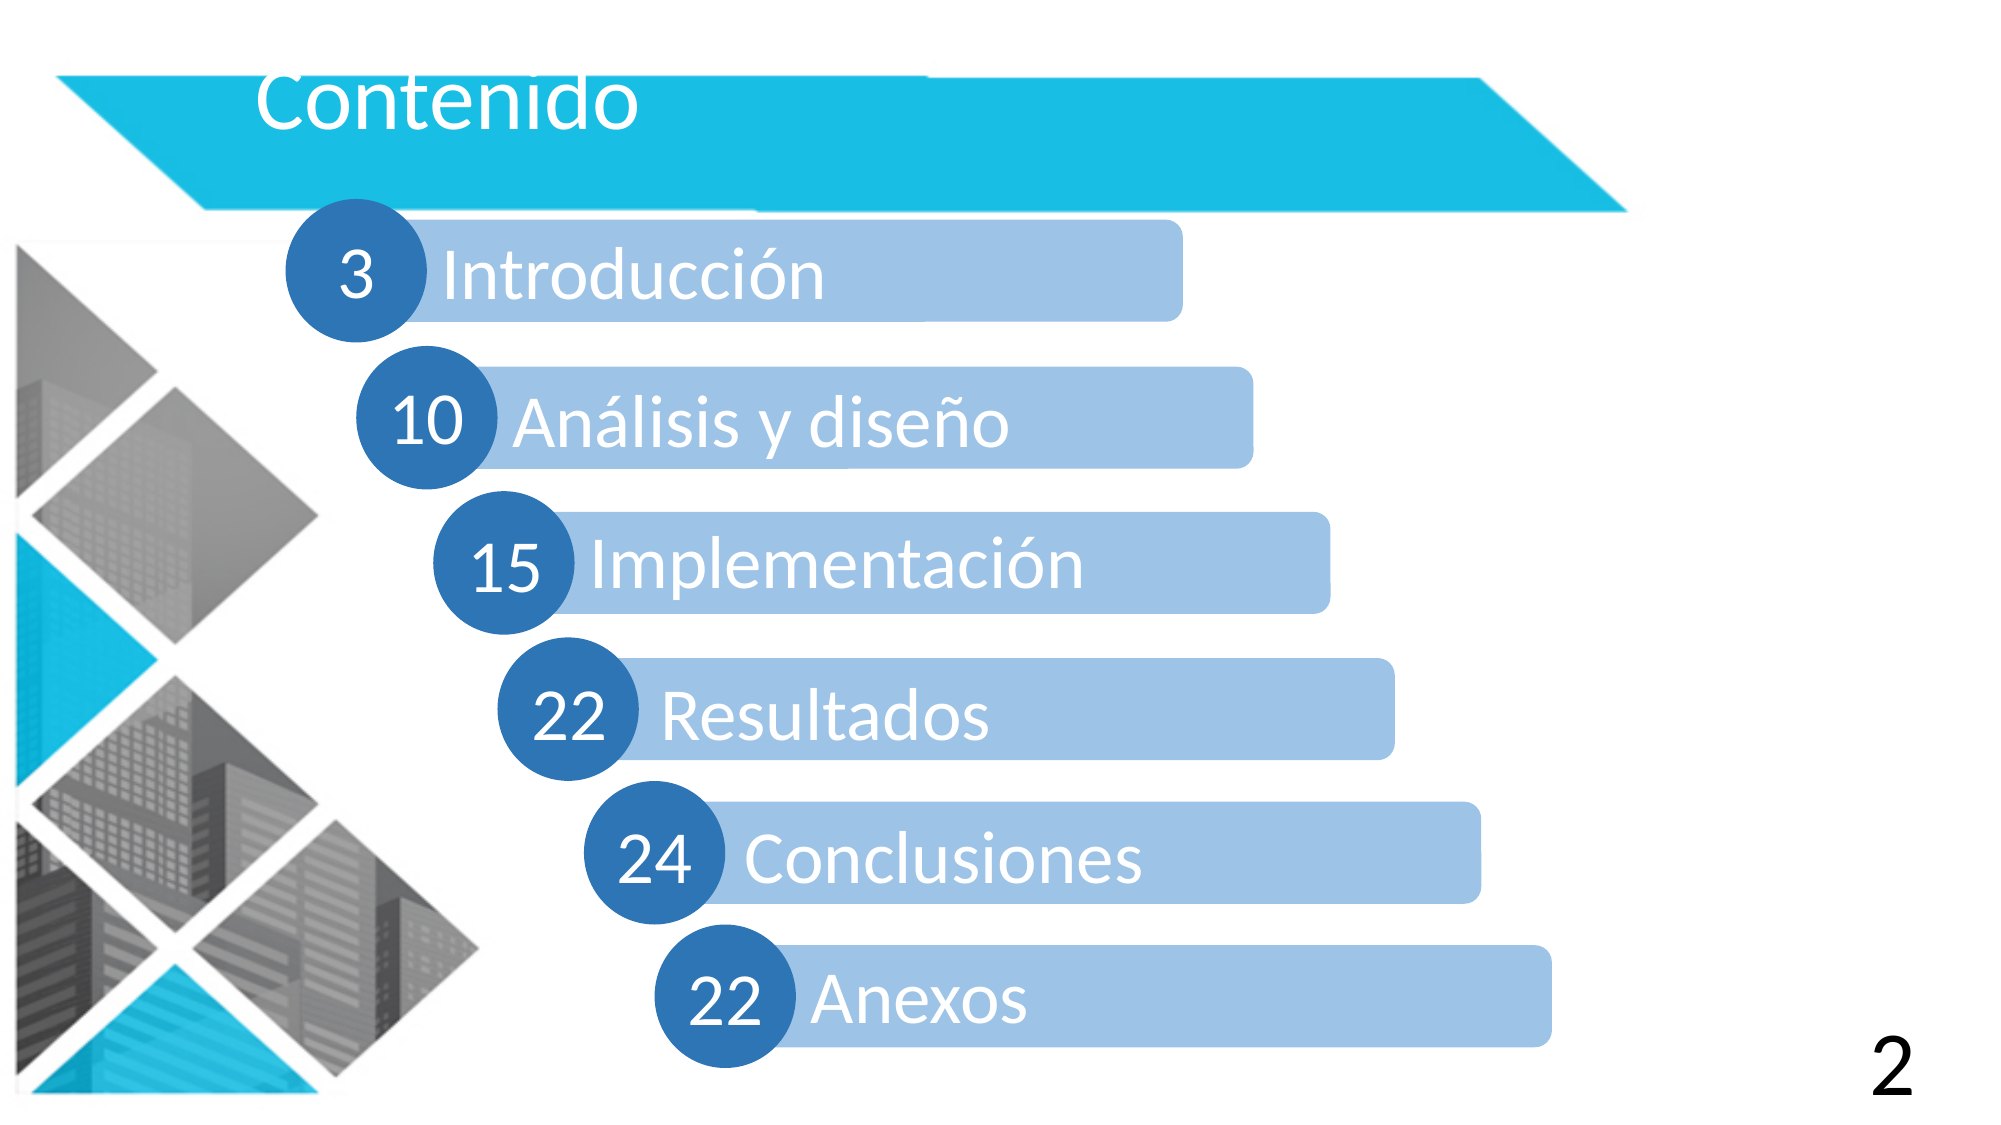

# Contenido

3
Introducción

10
Análisis y diseño

Implementación
15

22
Resultados

Conclusiones
24

Anexos
22
2